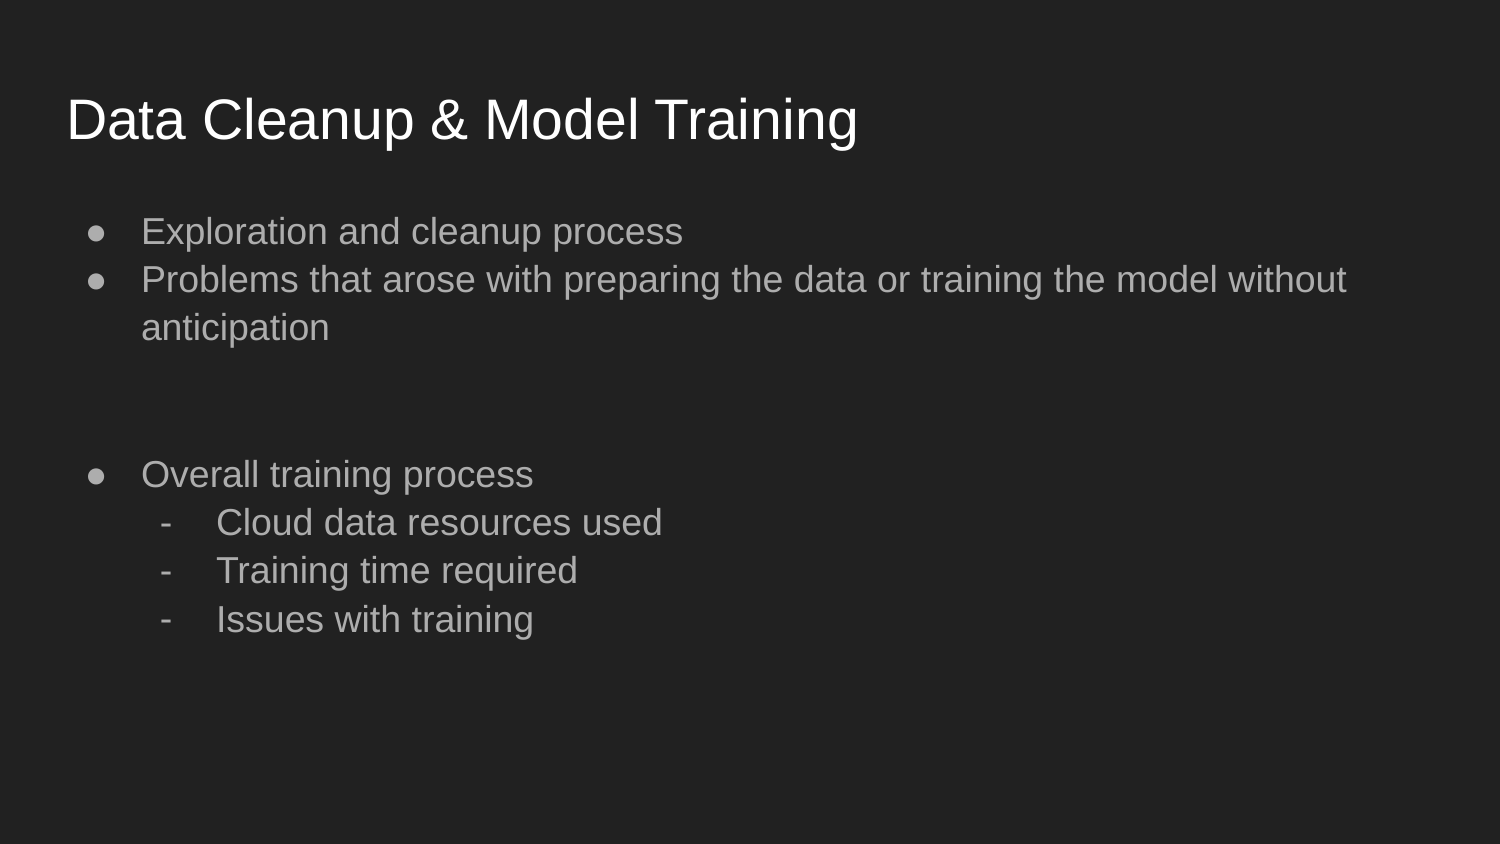

# Data Cleanup & Model Training
Exploration and cleanup process
Problems that arose with preparing the data or training the model without anticipation

Overall training process
Cloud data resources used
Training time required
Issues with training